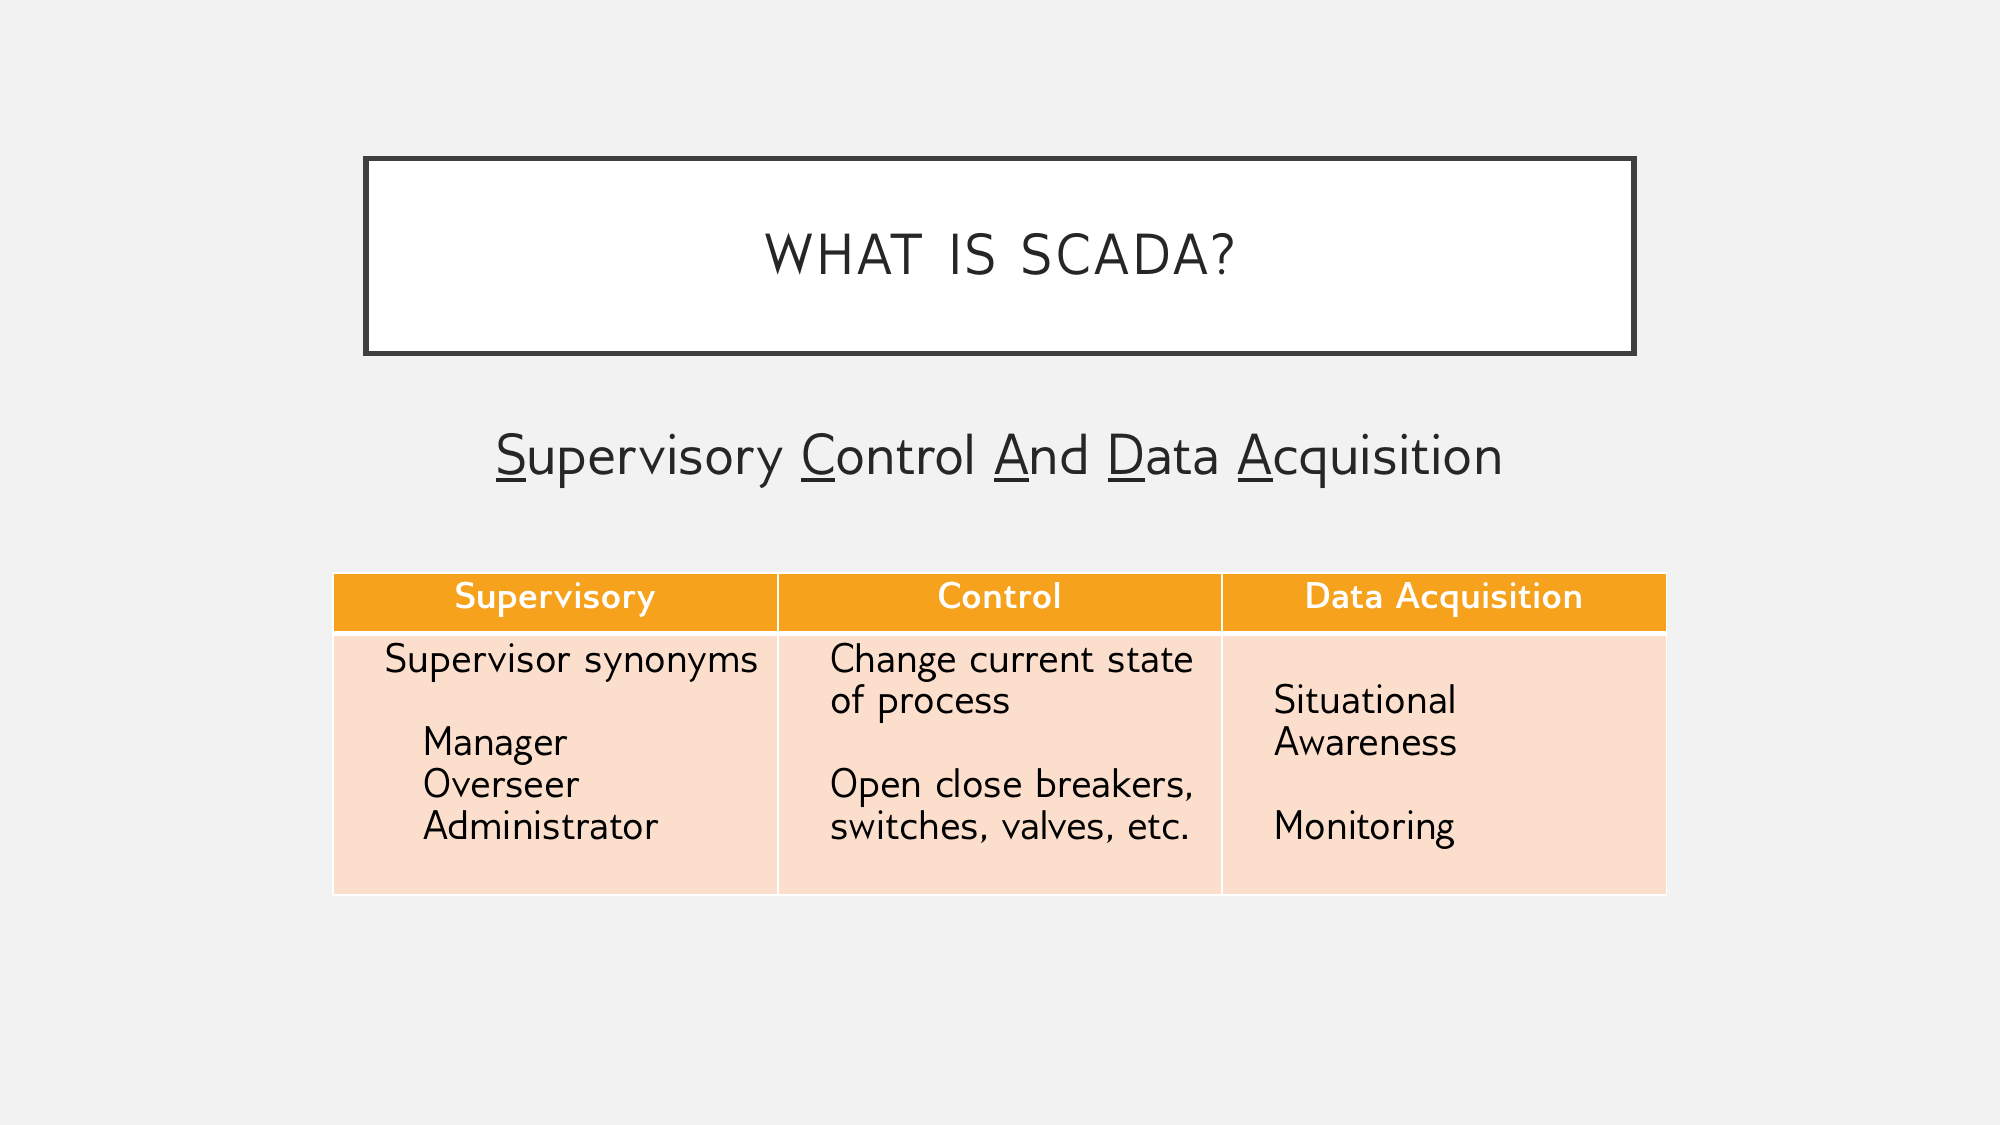

# What Is SCADA?
Supervisory Control And Data Acquisition

| Supervisory | Control | Data Acquisition |
| --- | --- | --- |
| Supervisor synonyms Manager Overseer Administrator | Change current state of process Open close breakers, switches, valves, etc. | Situational Awareness Monitoring |